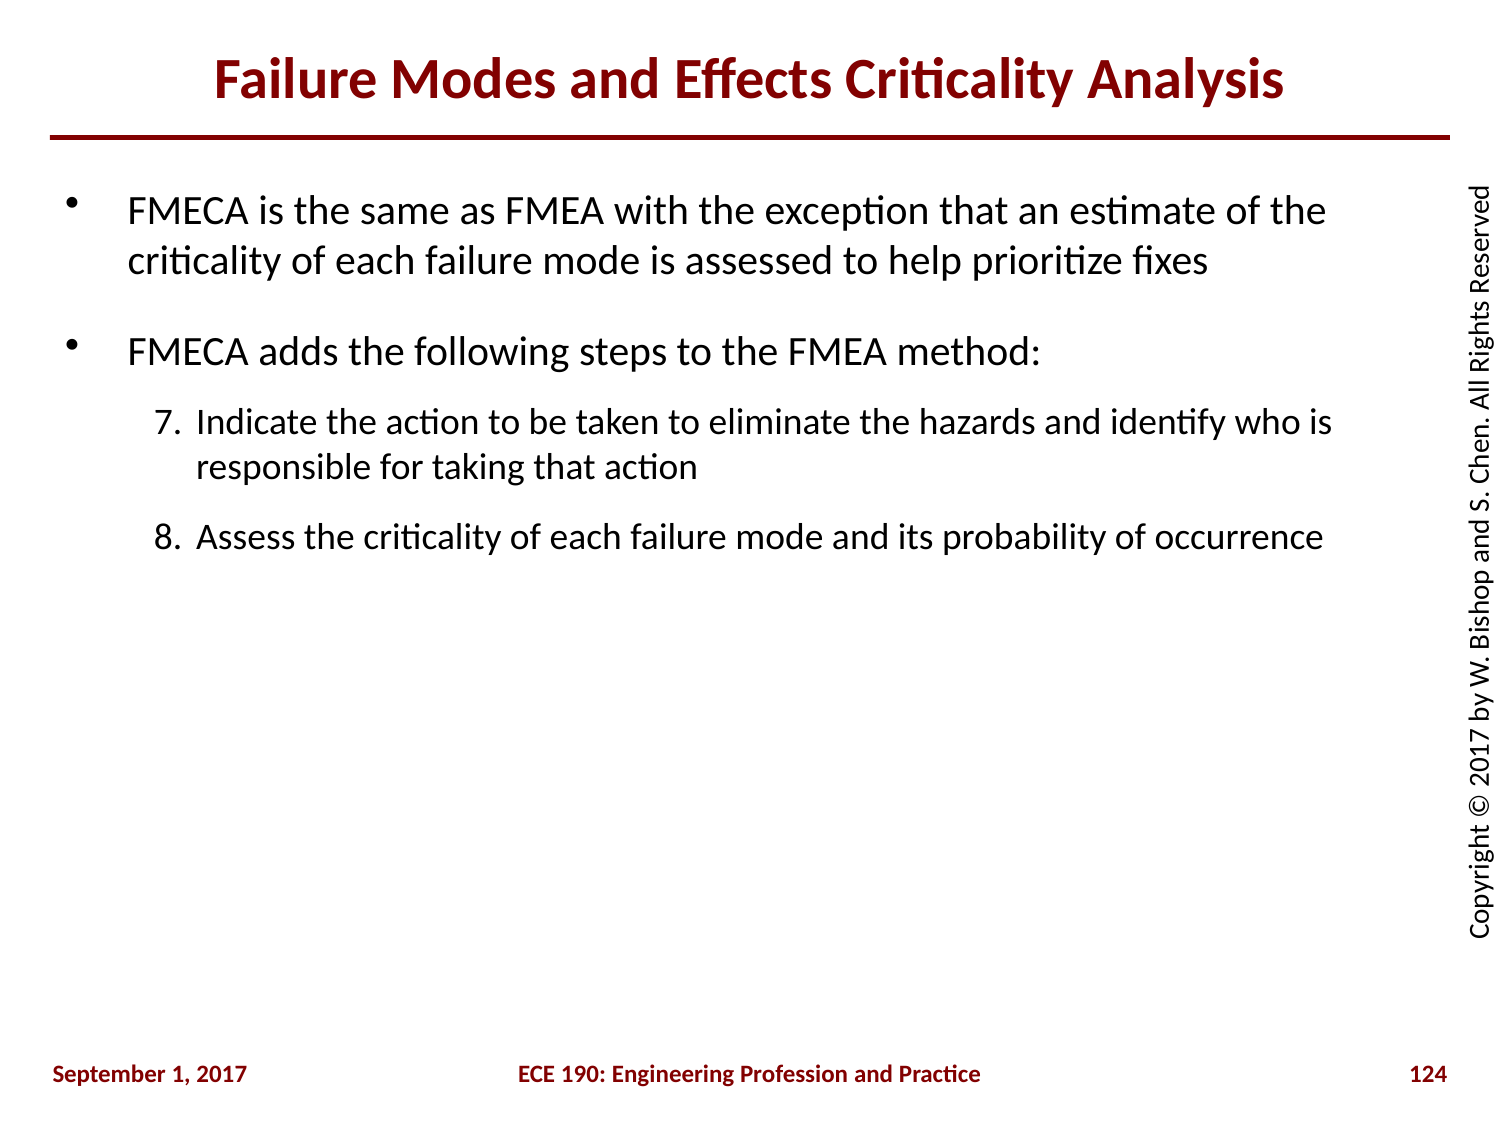

# Failure Modes and Effects Criticality Analysis
FMECA is the same as FMEA with the exception that an estimate of the criticality of each failure mode is assessed to help prioritize fixes
FMECA adds the following steps to the FMEA method:
Indicate the action to be taken to eliminate the hazards and identify who is responsible for taking that action
Assess the criticality of each failure mode and its probability of occurrence
September 1, 2017
ECE 190: Engineering Profession and Practice
124